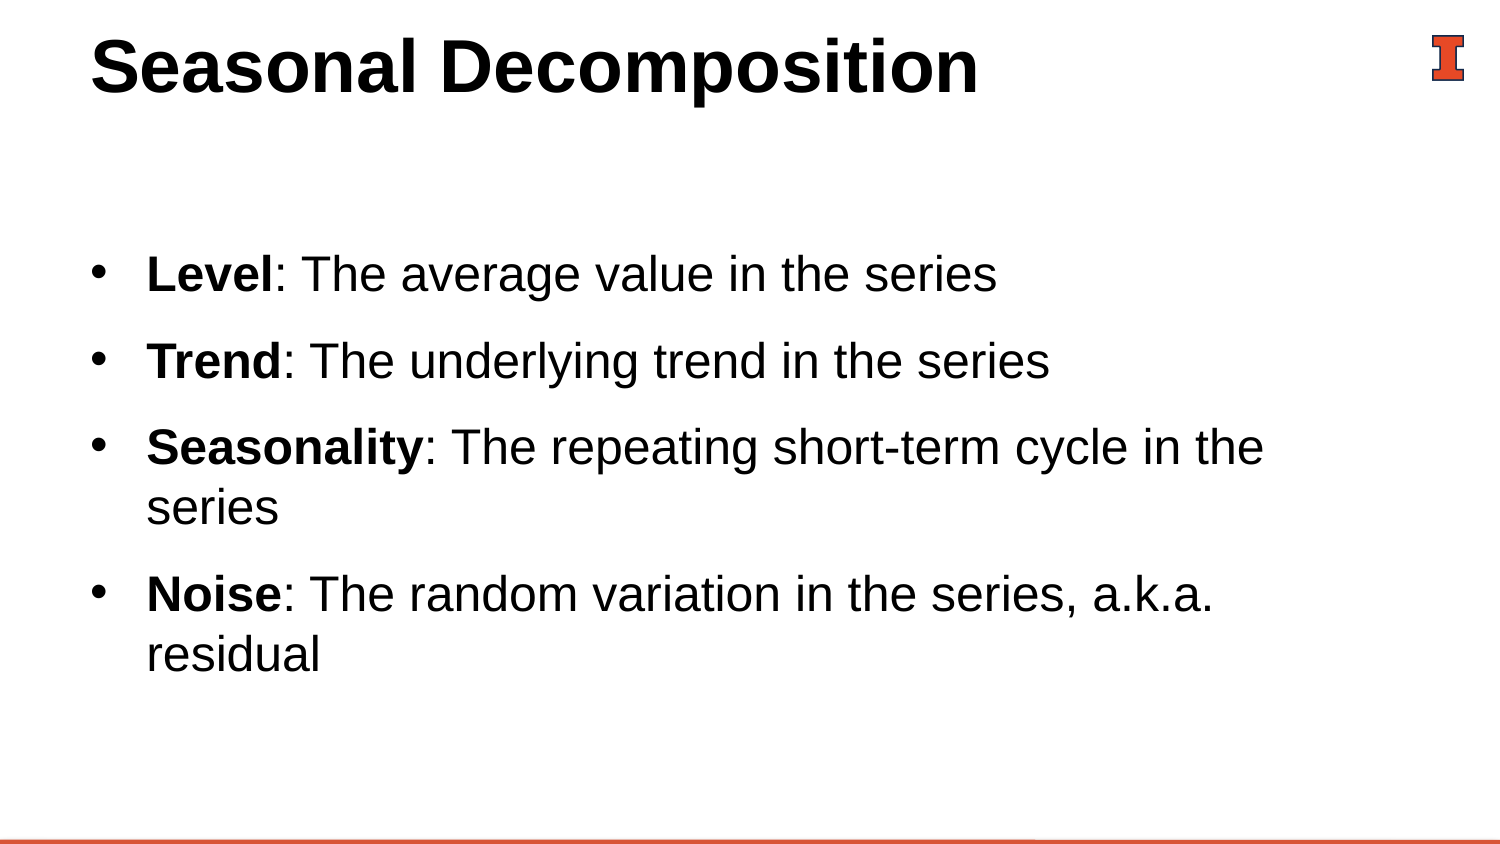

# Seasonal Decomposition
Level: The average value in the series
Trend: The underlying trend in the series
Seasonality: The repeating short-term cycle in the series
Noise: The random variation in the series, a.k.a. residual